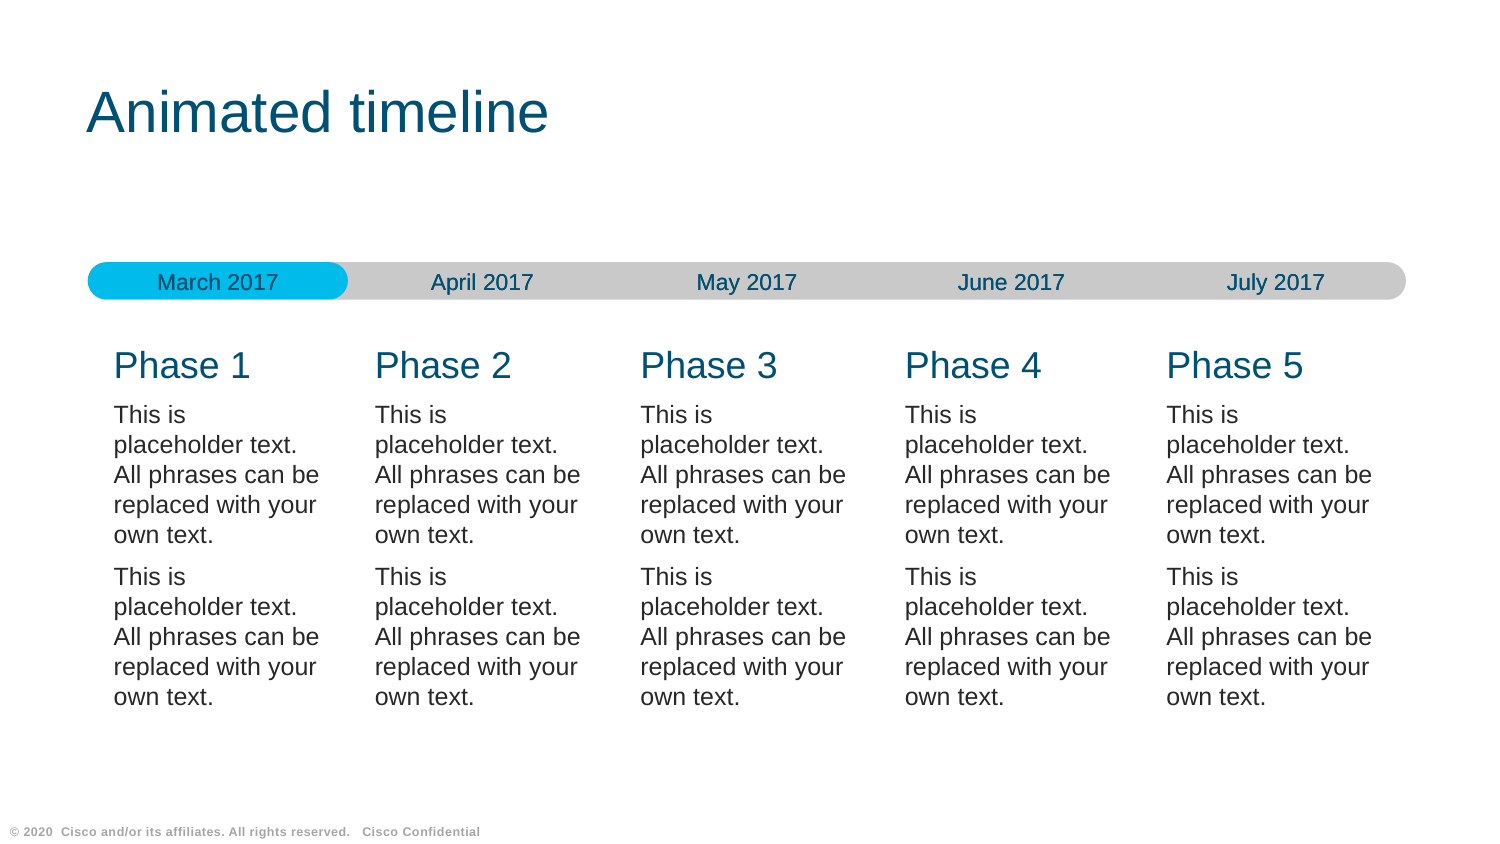

# Animated timeline

March 2017
March 2017
April 2017
April 2017
May 2017
May 2017
June 2017
June 2017
July 2017
July 2017
Phase 1
This is
placeholder text.
All phrases can be replaced with your own text.
This is
placeholder text.
All phrases can be replaced with your own text.
Phase 2
This is
placeholder text.
All phrases can be replaced with your own text.
This is
placeholder text.
All phrases can be replaced with your own text.
Phase 3
This is
placeholder text.
All phrases can be replaced with your own text.
This is
placeholder text.
All phrases can be replaced with your own text.
Phase 4
This is
placeholder text.
All phrases can be replaced with your own text.
This is
placeholder text.
All phrases can be replaced with your own text.
Phase 5
This is
placeholder text.
All phrases can be replaced with your own text.
This is
placeholder text.
All phrases can be replaced with your own text.